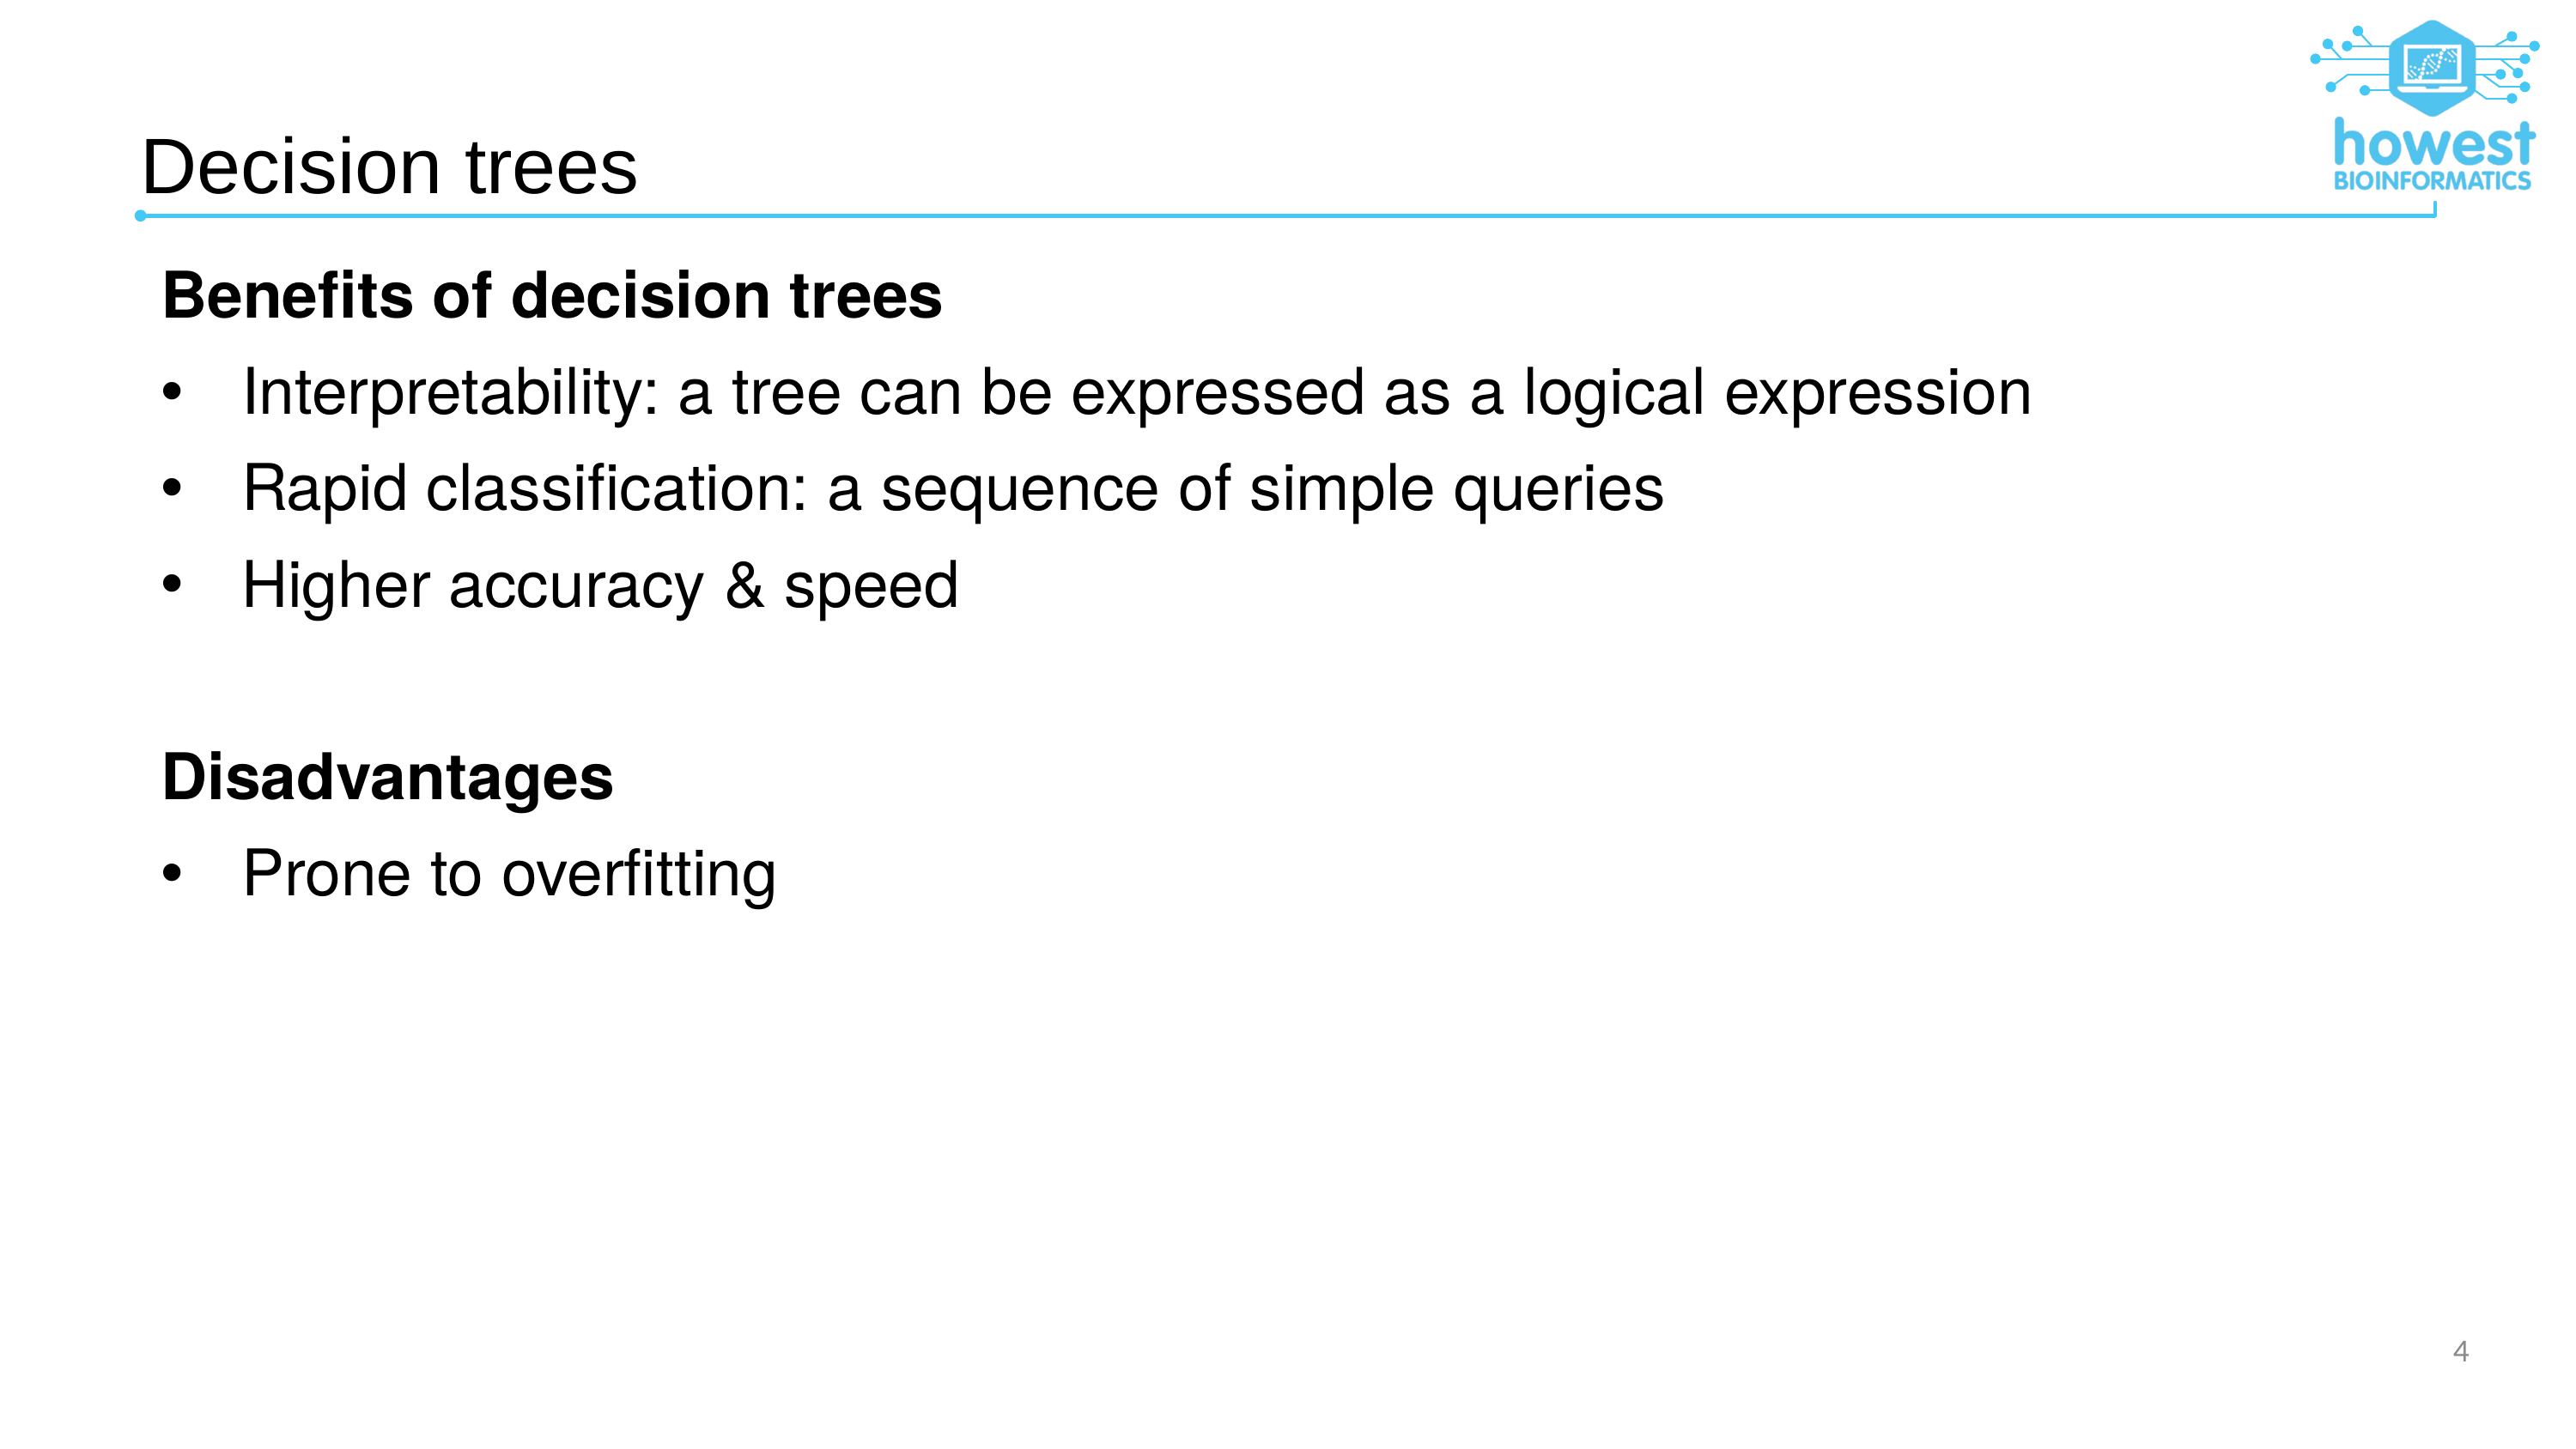

# Decision trees
Benefits of decision trees
Interpretability: a tree can be expressed as a logical expression
Rapid classification: a sequence of simple queries
Higher accuracy & speed

Disadvantages
Prone to overfitting

4